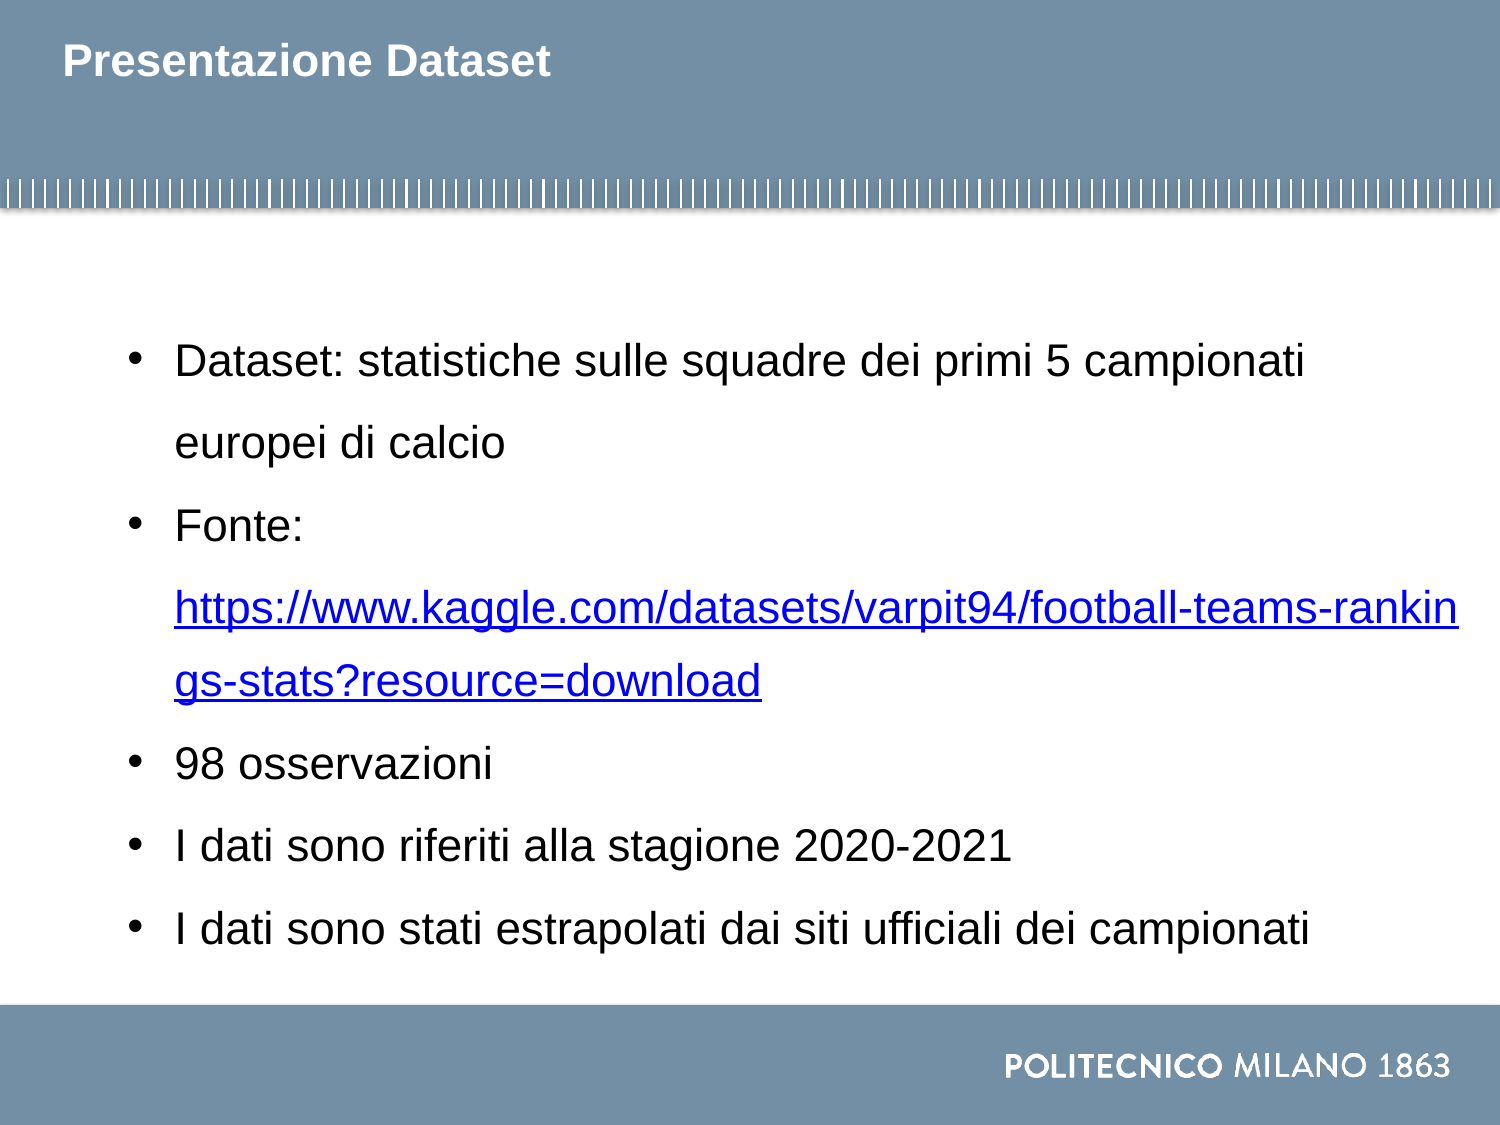

# Presentazione Dataset

Dataset: statistiche sulle squadre dei primi 5 campionati europei di calcio
Fonte: https://www.kaggle.com/datasets/varpit94/football-teams-rankings-stats?resource=download
98 osservazioni
I dati sono riferiti alla stagione 2020-2021
I dati sono stati estrapolati dai siti ufficiali dei campionati